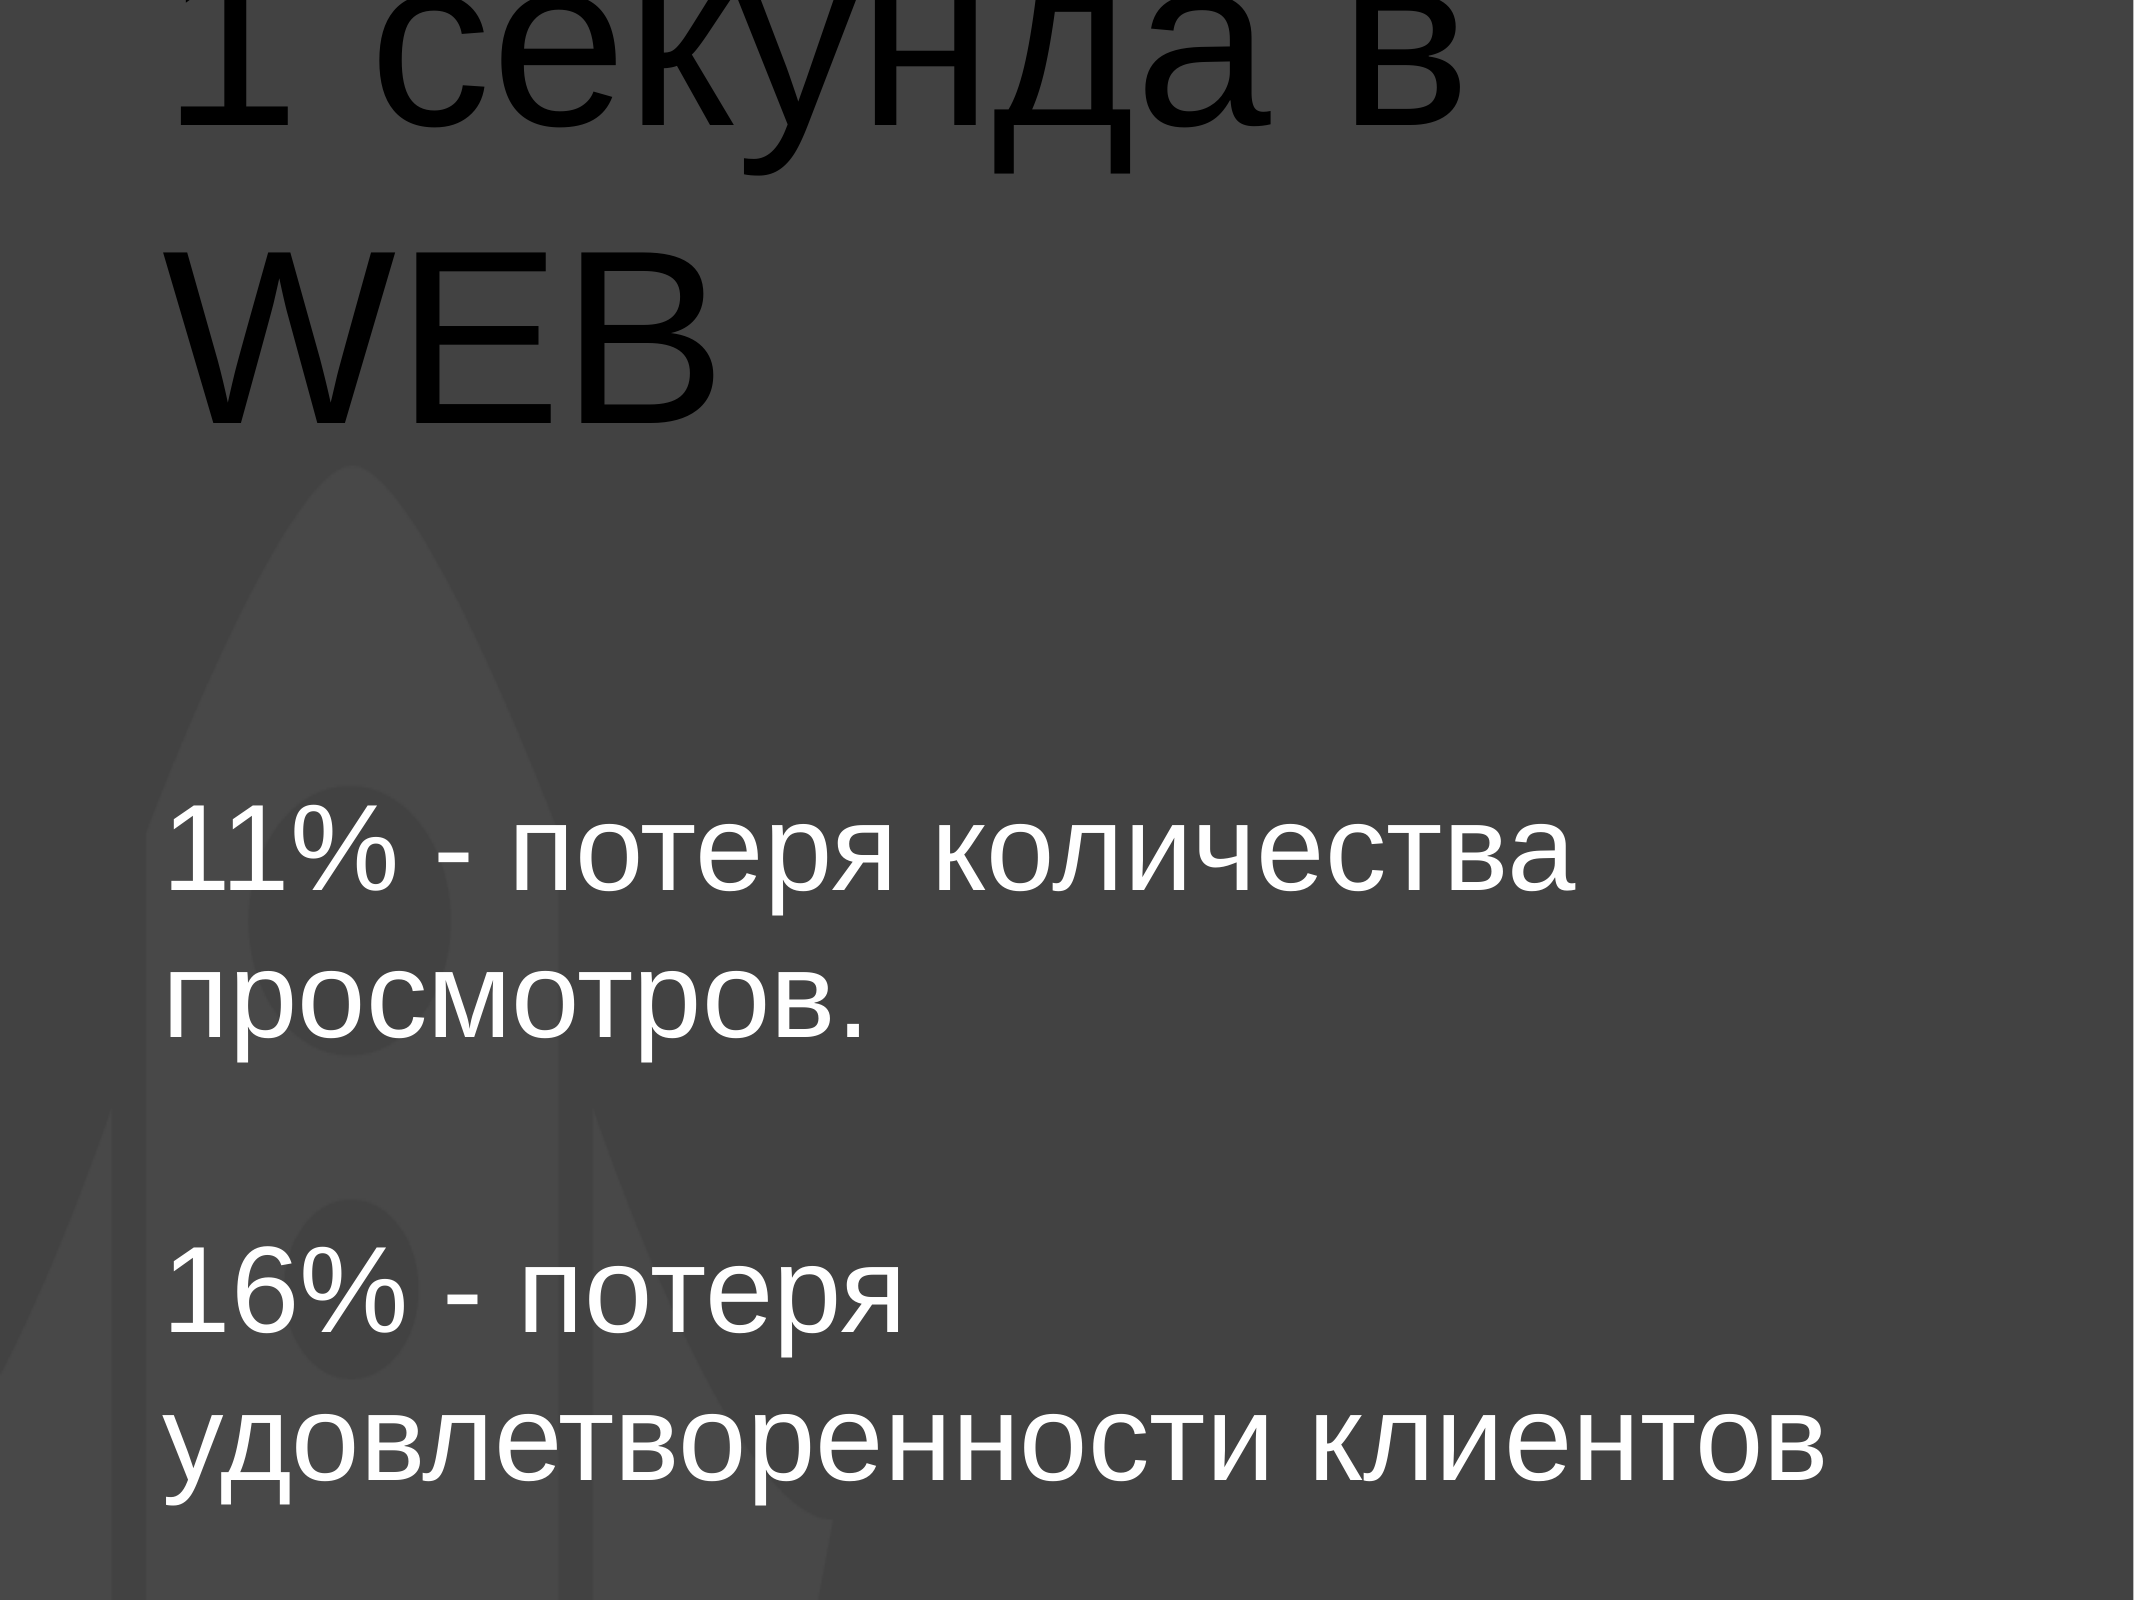

1 секунда в WEB

11% - потеря количества просмотров.

16% - потеря удовлетворенности клиентов

7% - потеря конверсии